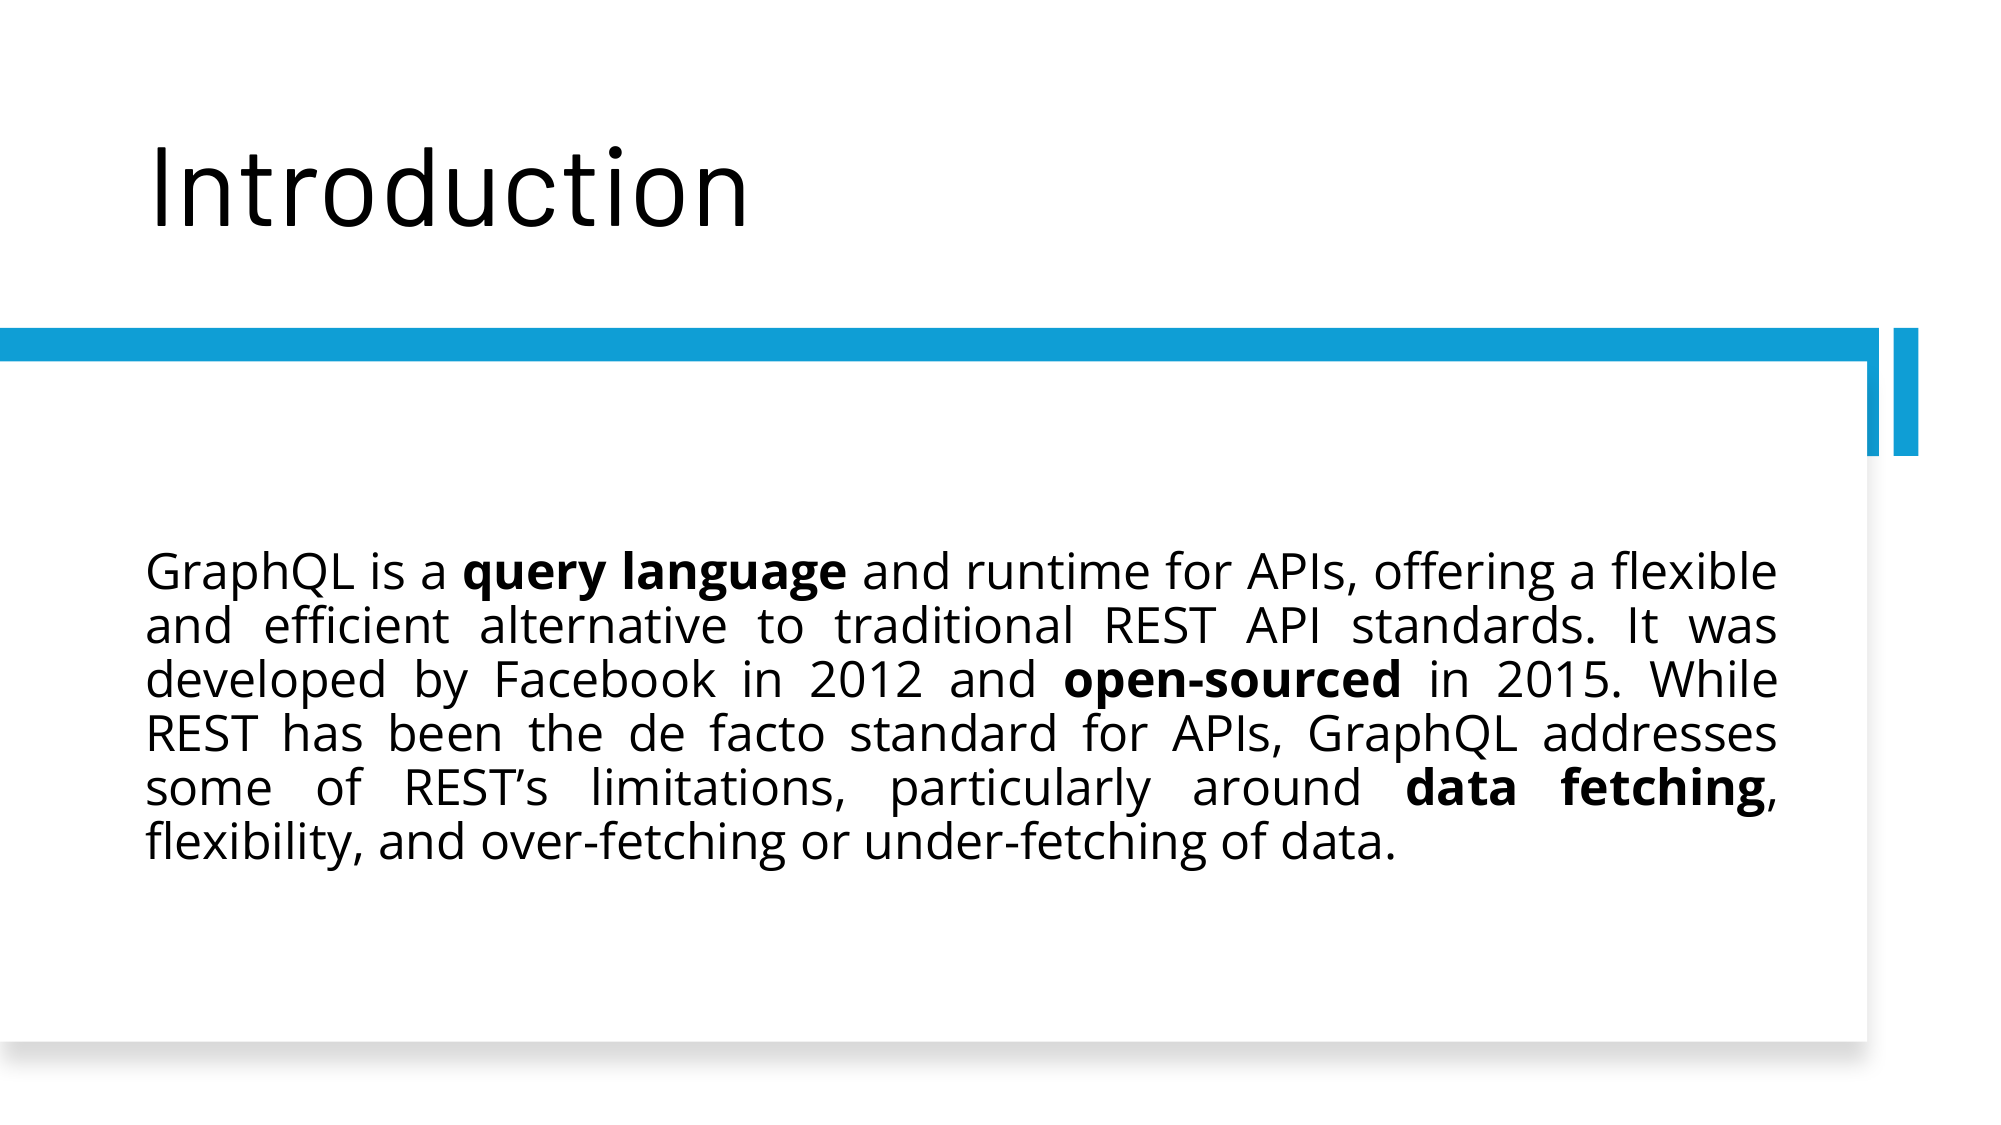

# Introduction

GraphQL is a query language and runtime for APIs, offering a flexible and efficient alternative to traditional REST API standards. It was developed by Facebook in 2012 and open-sourced in 2015. While REST has been the de facto standard for APIs, GraphQL addresses some of REST’s limitations, particularly around data fetching, flexibility, and over-fetching or under-fetching of data.